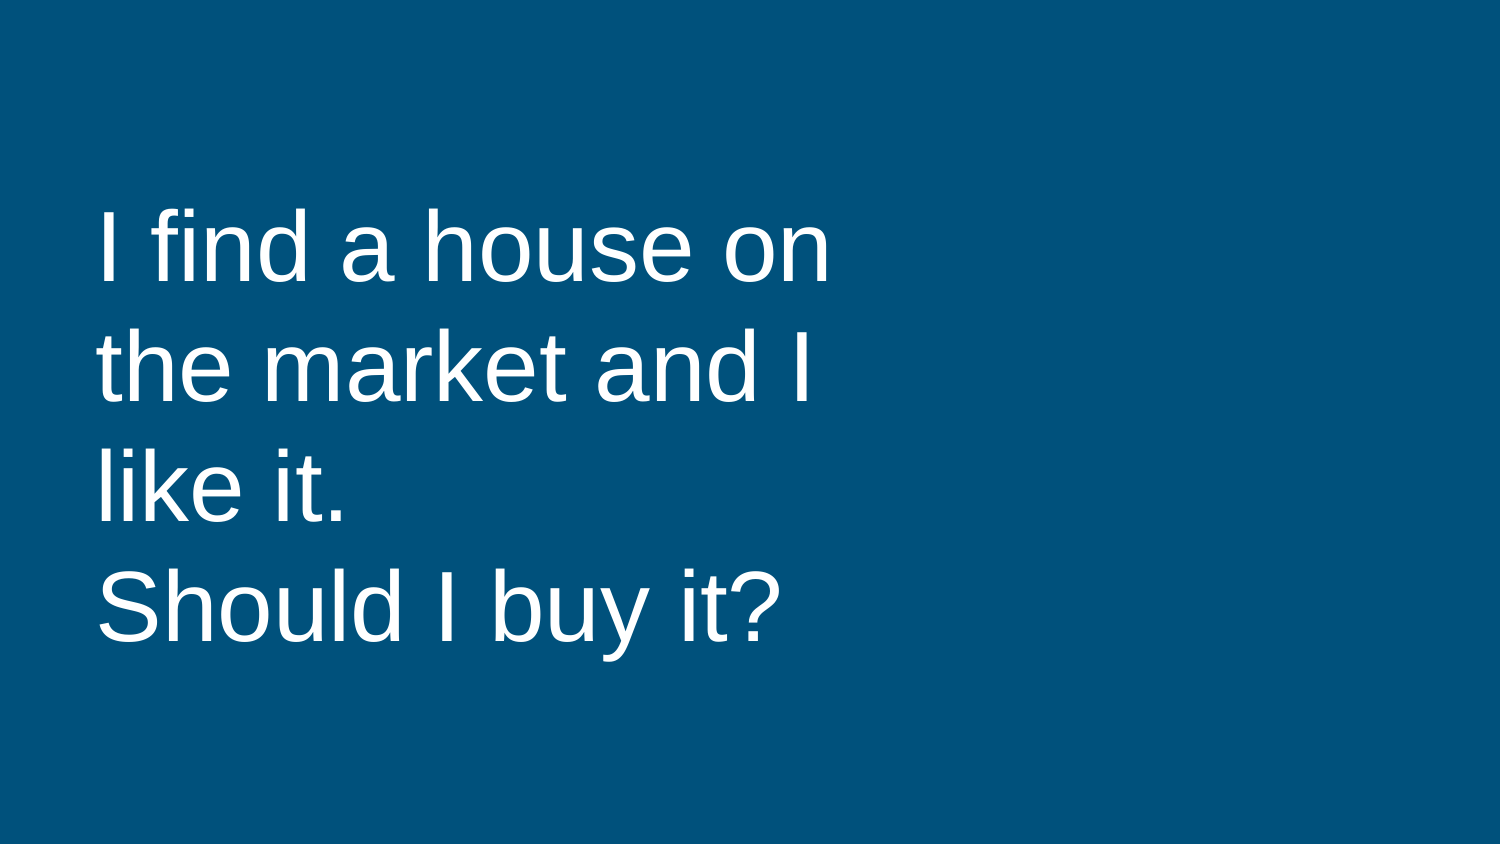

# I find a house on the market and I like it.
Should I buy it?